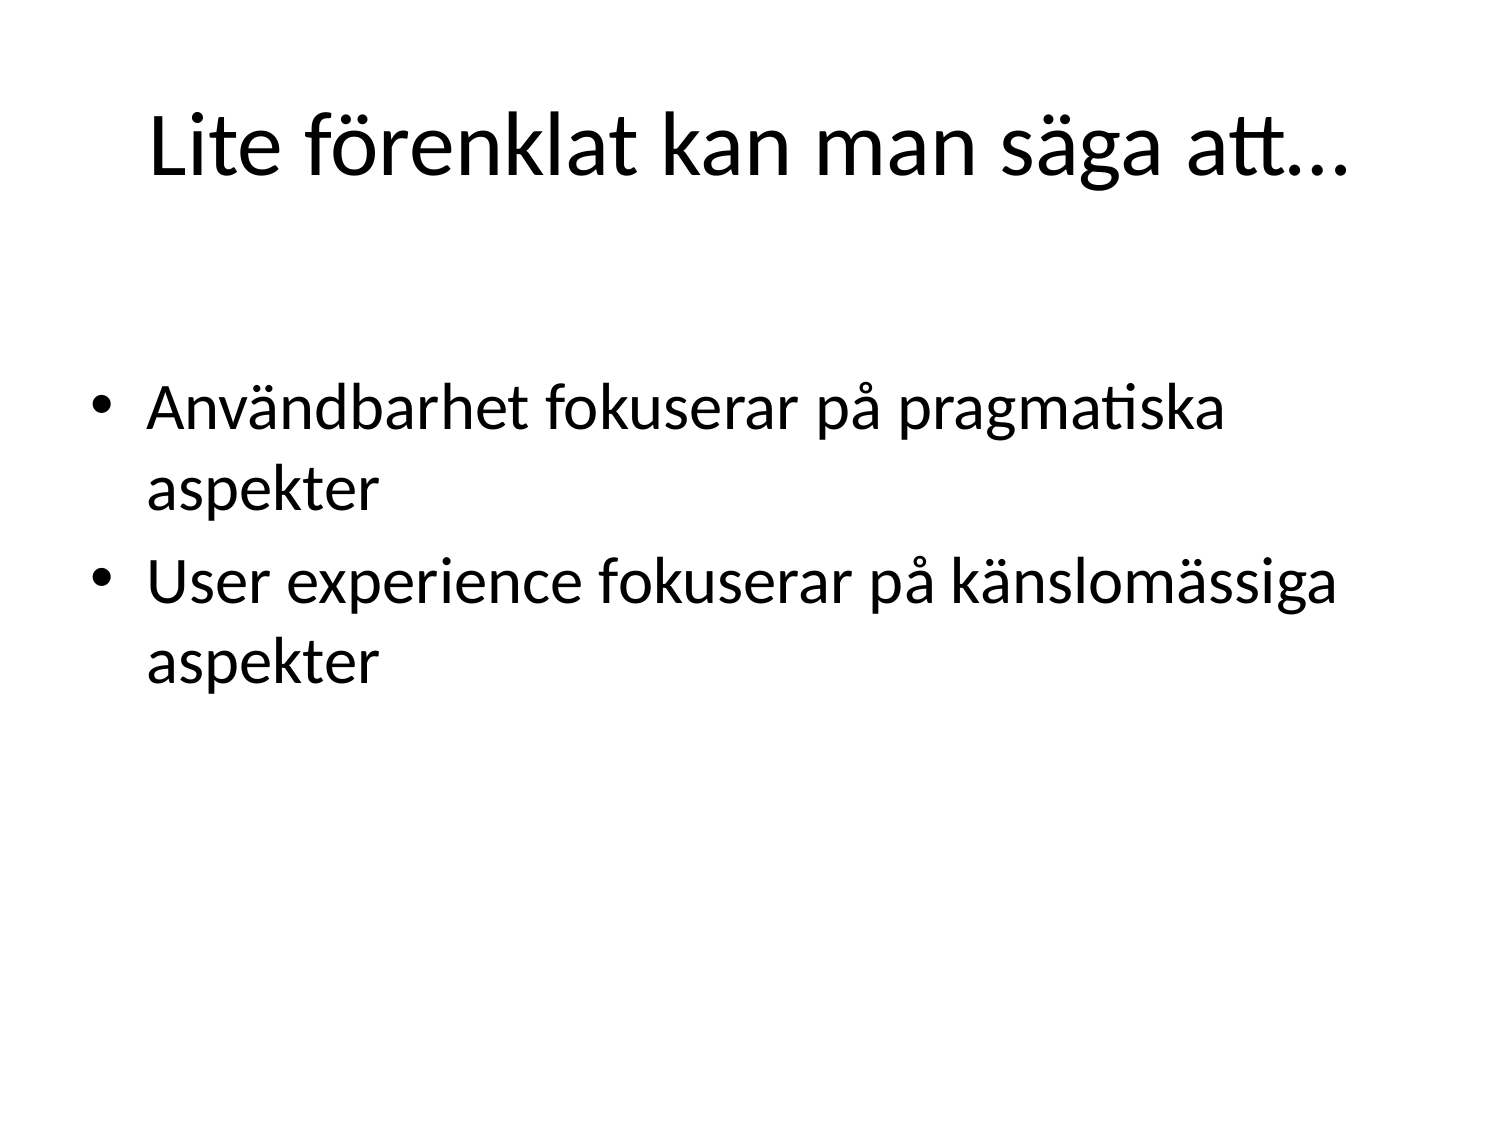

# Lite förenklat kan man säga att…

Användbarhet fokuserar på pragmatiska aspekter
User experience fokuserar på känslomässiga aspekter